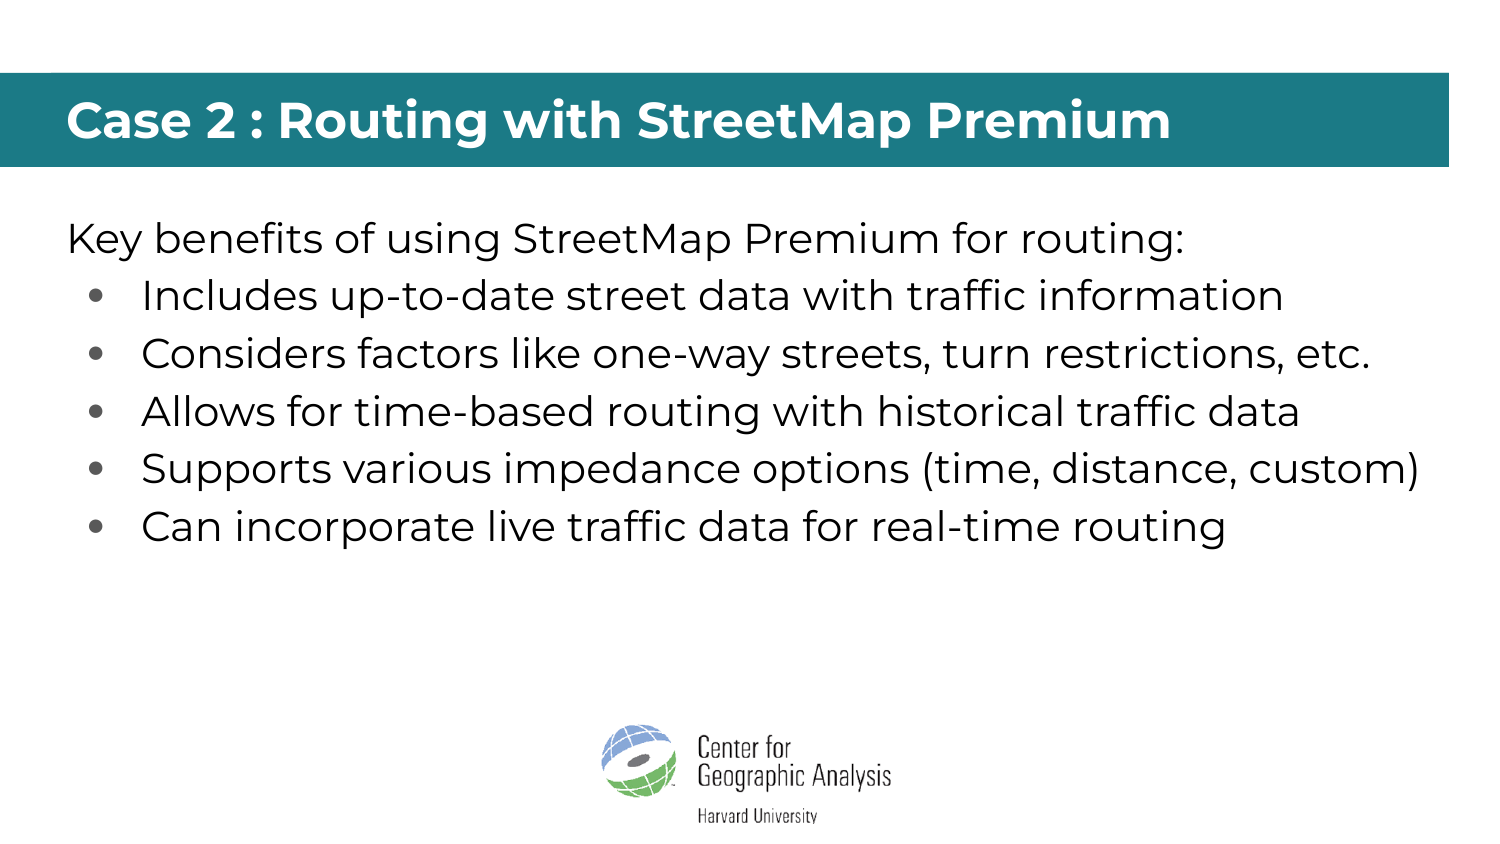

# Case 2 : Routing with StreetMap Premium
Key benefits of using StreetMap Premium for routing:
Includes up-to-date street data with traffic information
Considers factors like one-way streets, turn restrictions, etc.
Allows for time-based routing with historical traffic data
Supports various impedance options (time, distance, custom)
Can incorporate live traffic data for real-time routing